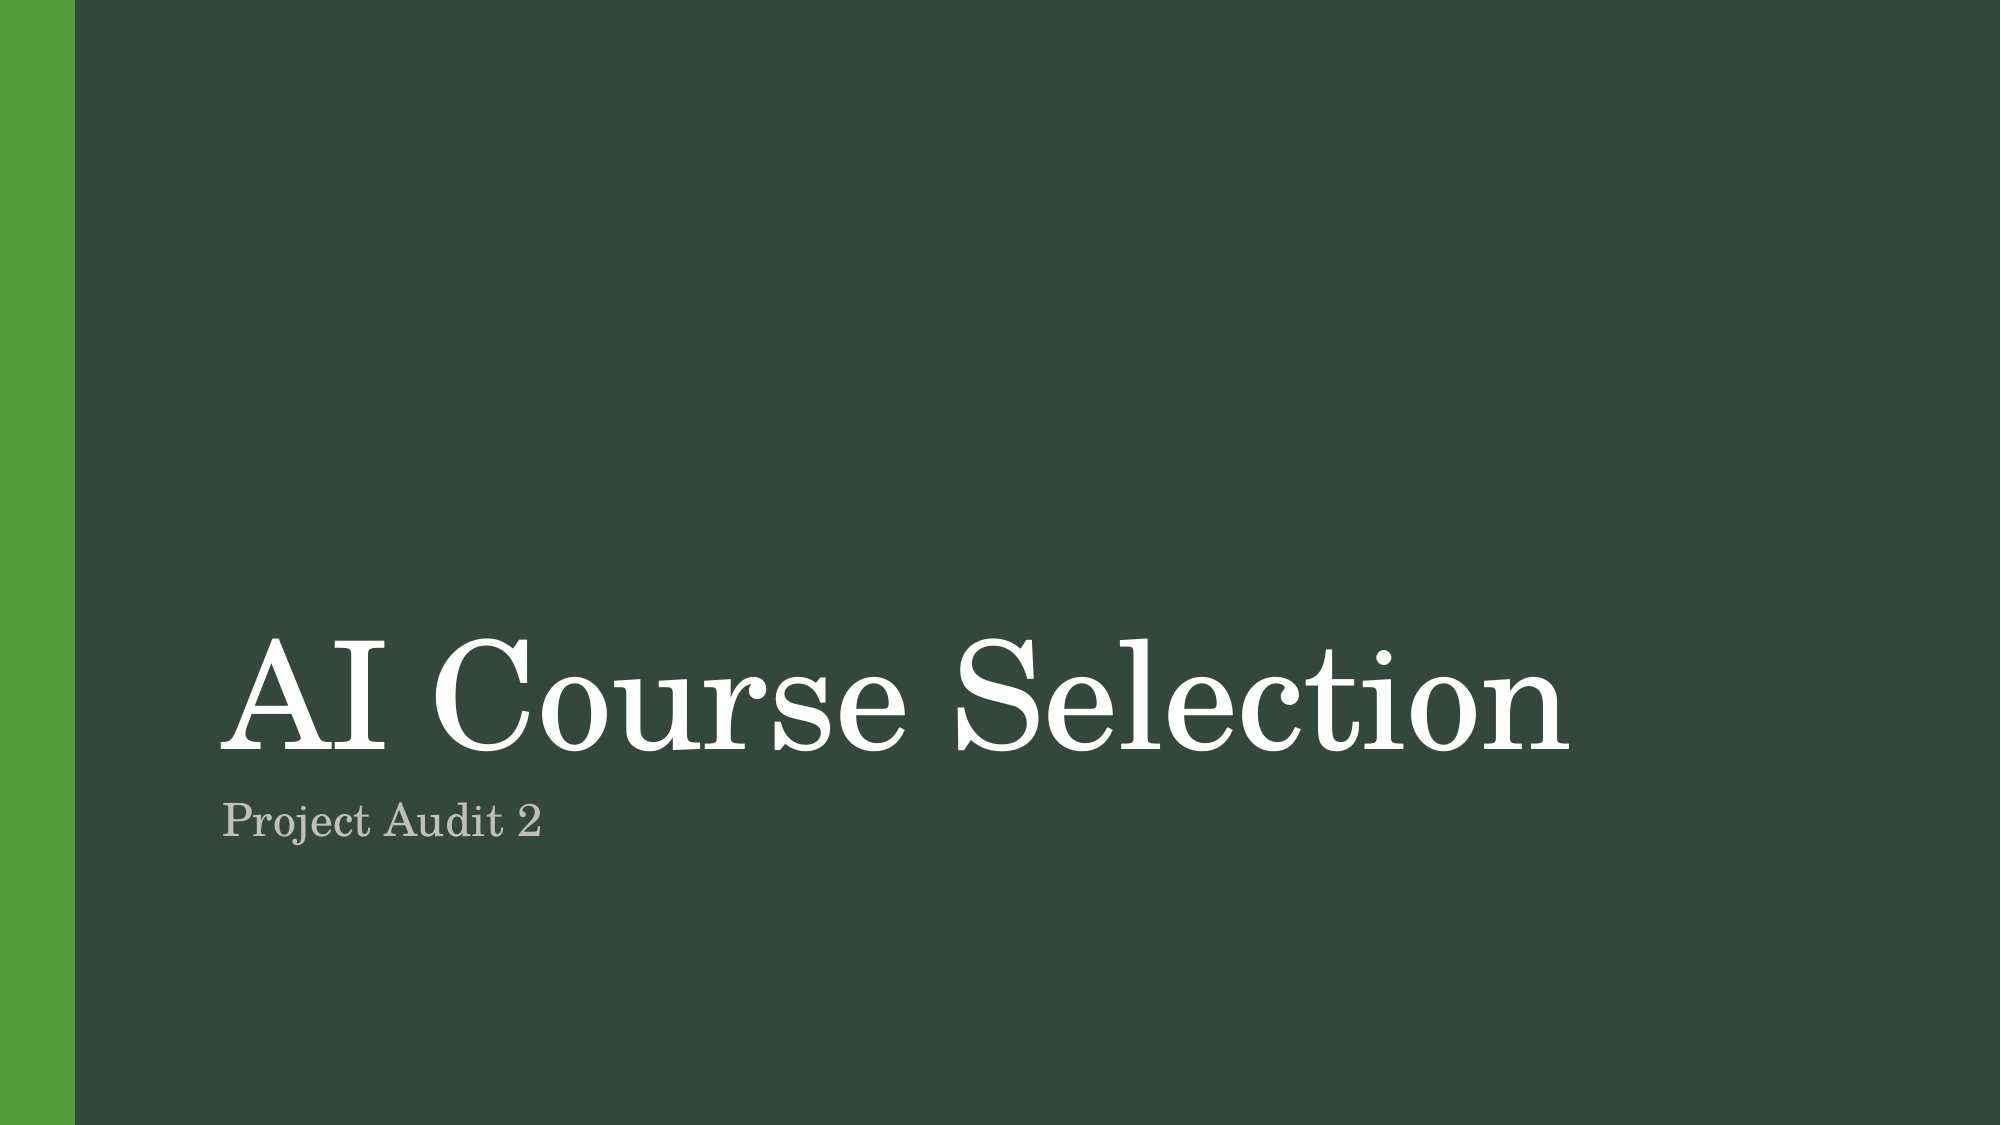

# AI Course Selection
Project Audit 2